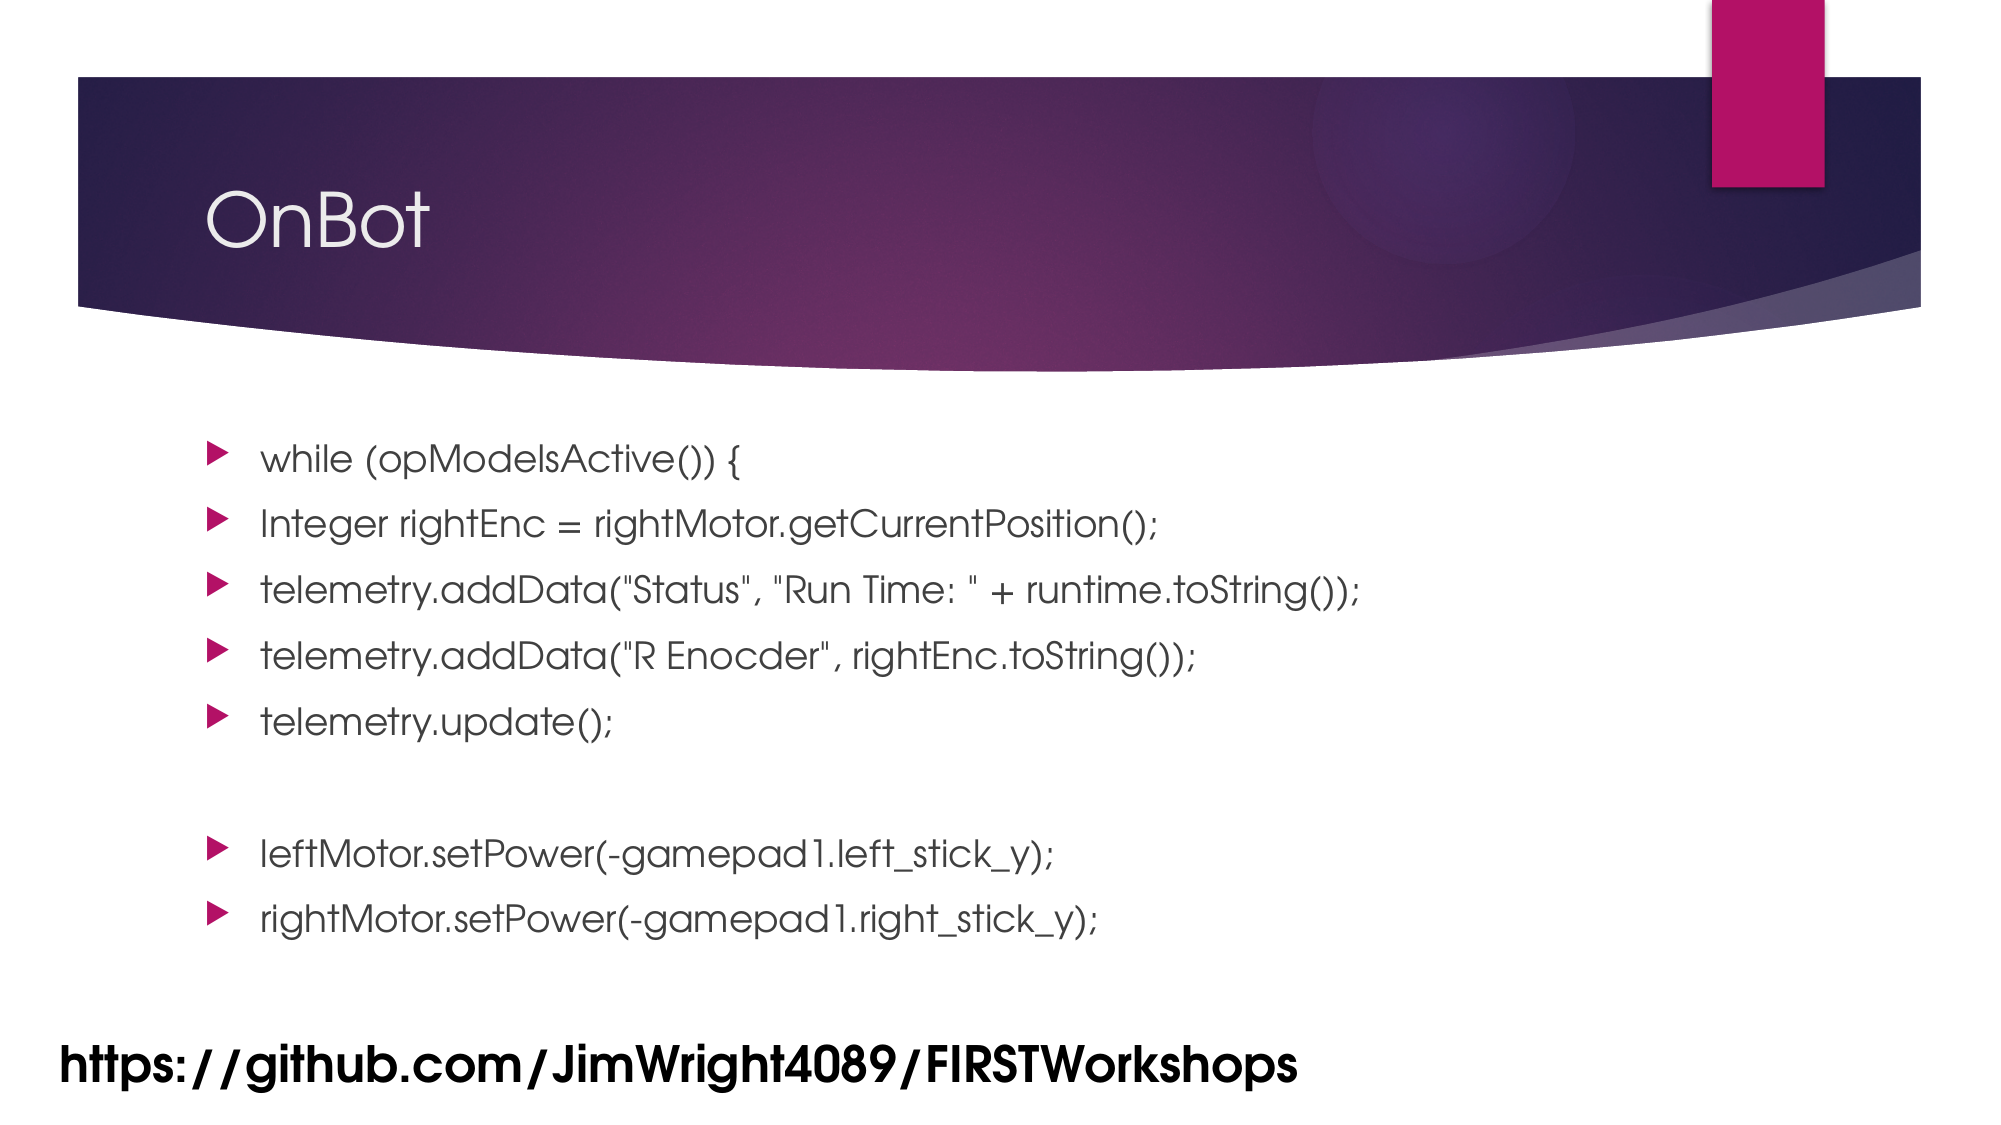

# OnBot
while (opModeIsActive()) {
Integer rightEnc = rightMotor.getCurrentPosition();
telemetry.addData("Status", "Run Time: " + runtime.toString());
telemetry.addData("R Enocder", rightEnc.toString());
telemetry.update();

leftMotor.setPower(-gamepad1.left_stick_y);
rightMotor.setPower(-gamepad1.right_stick_y);
https://github.com/JimWright4089/FIRSTWorkshops